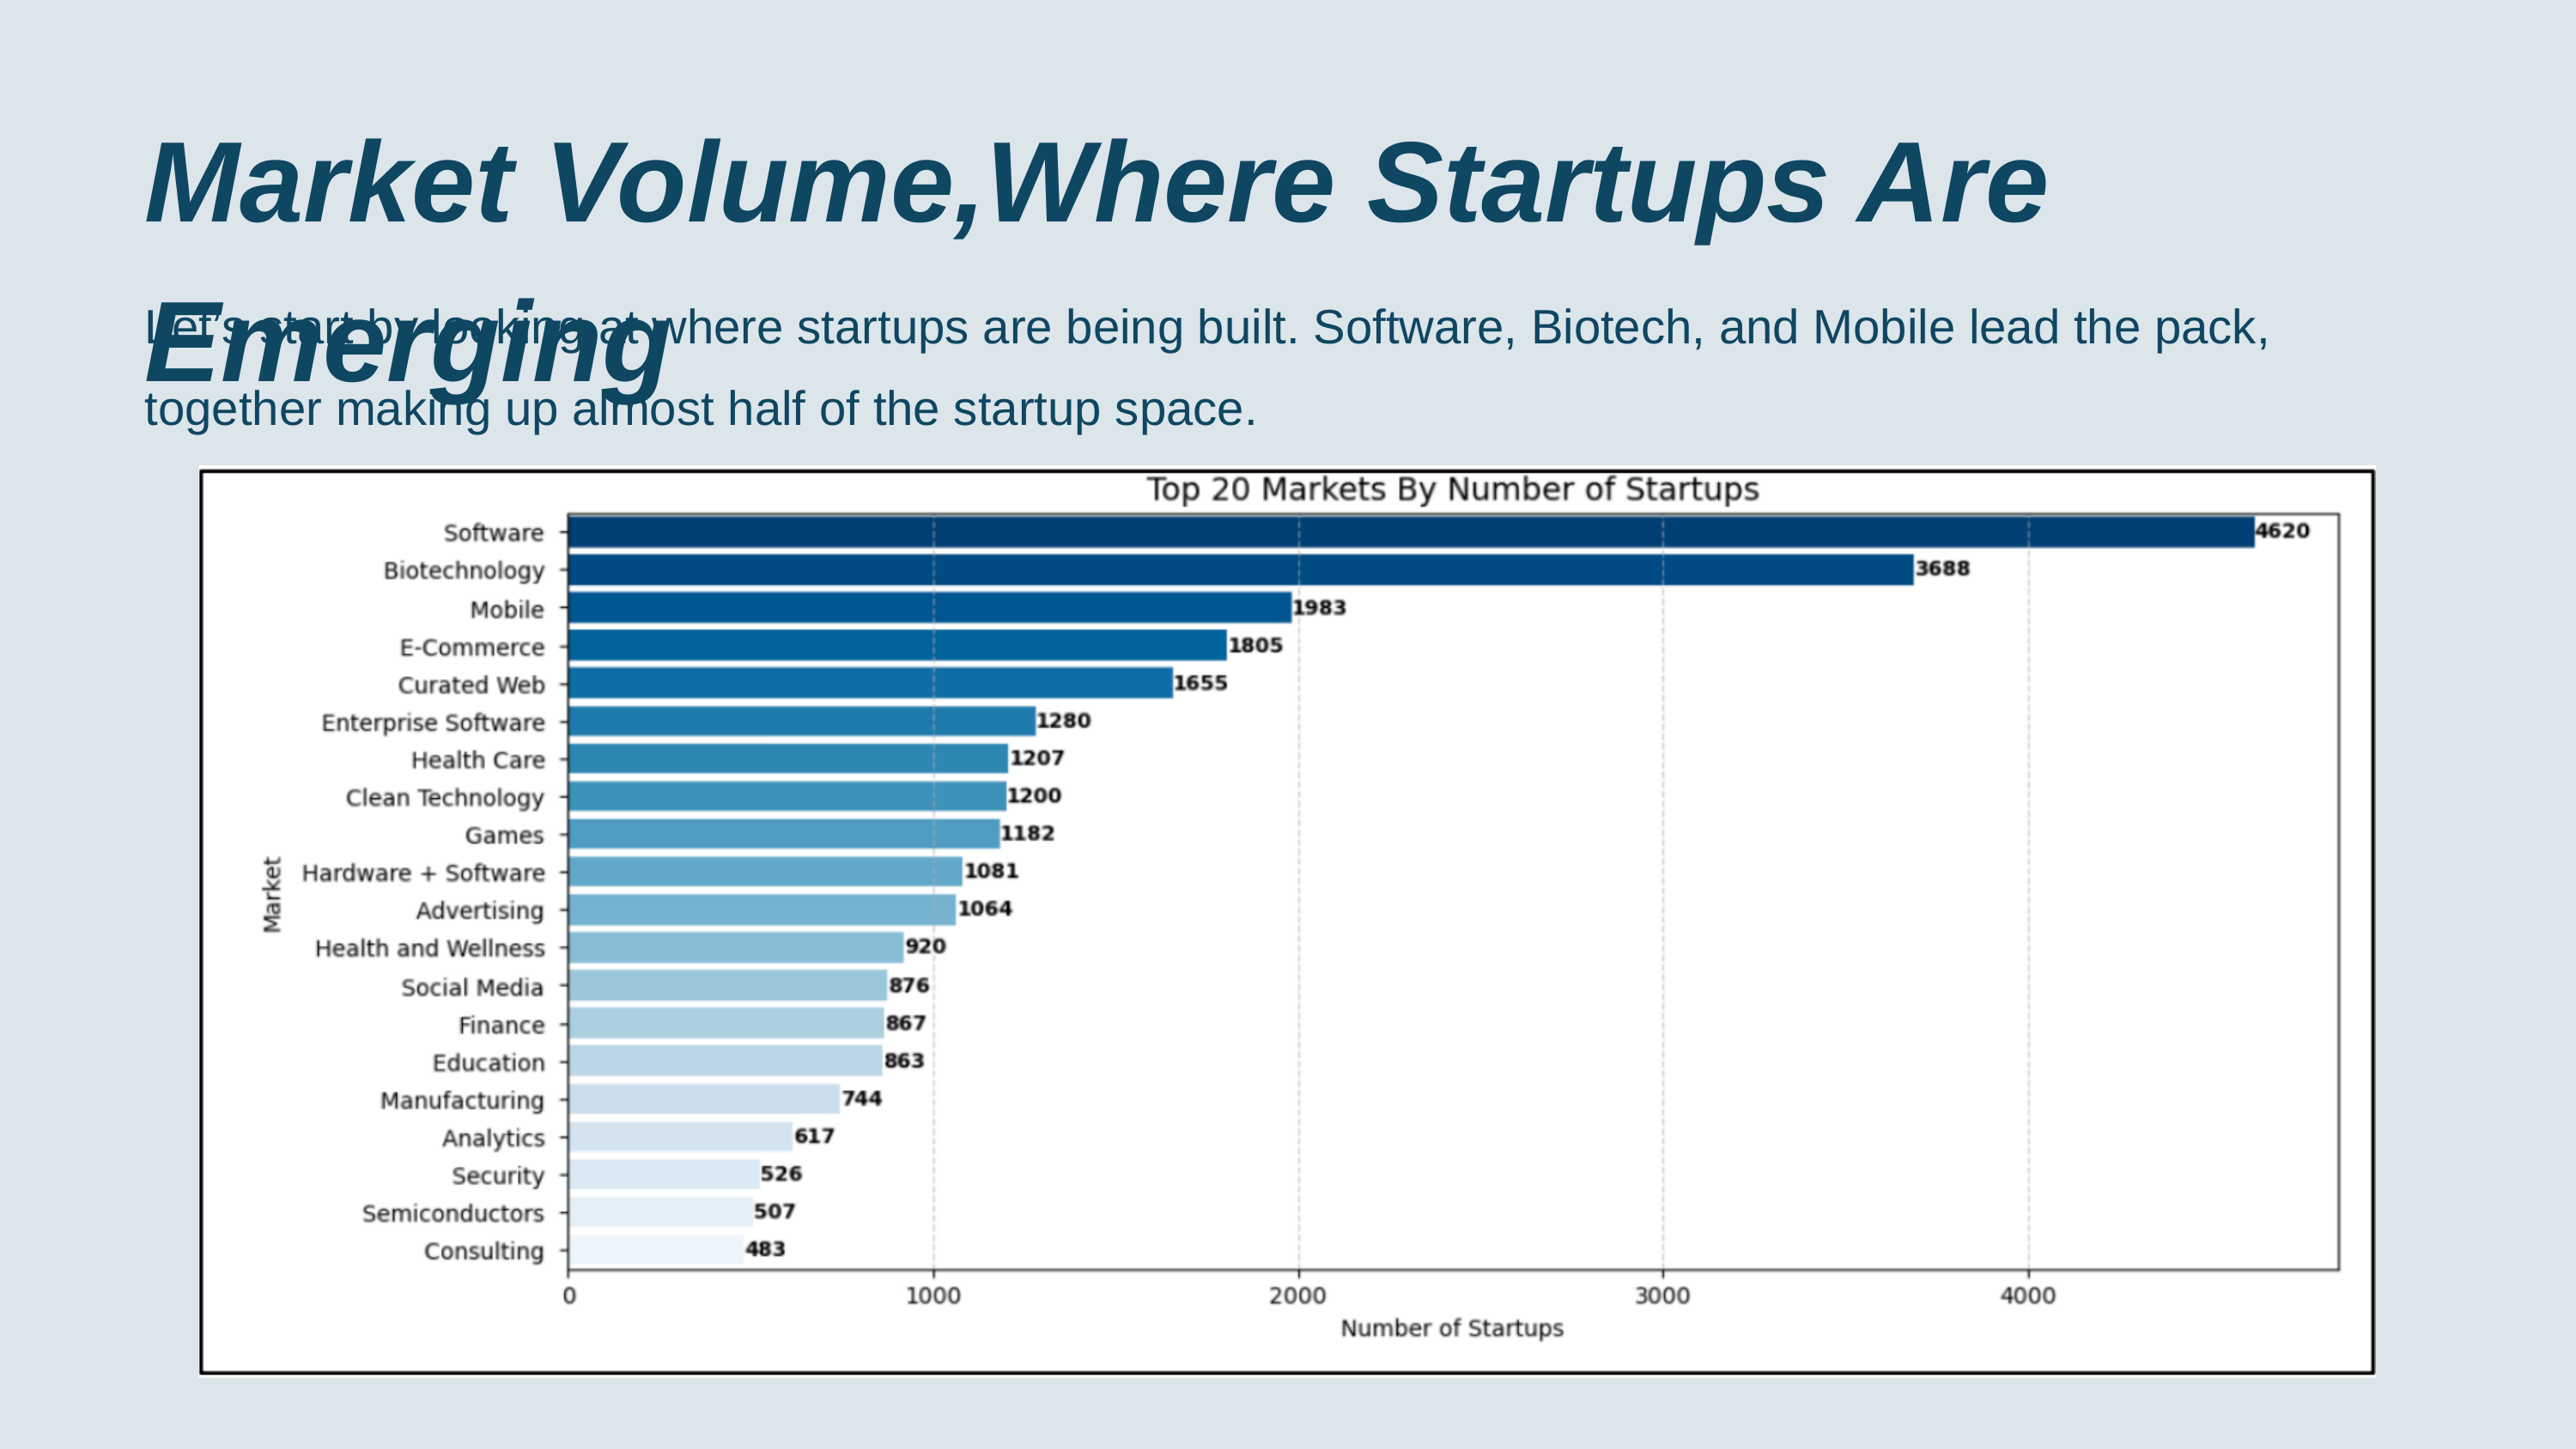

Market Volume,Where Startups Are Emerging
Let’s start by looking at where startups are being built. Software, Biotech, and Mobile lead the pack, together making up almost half of the startup space.